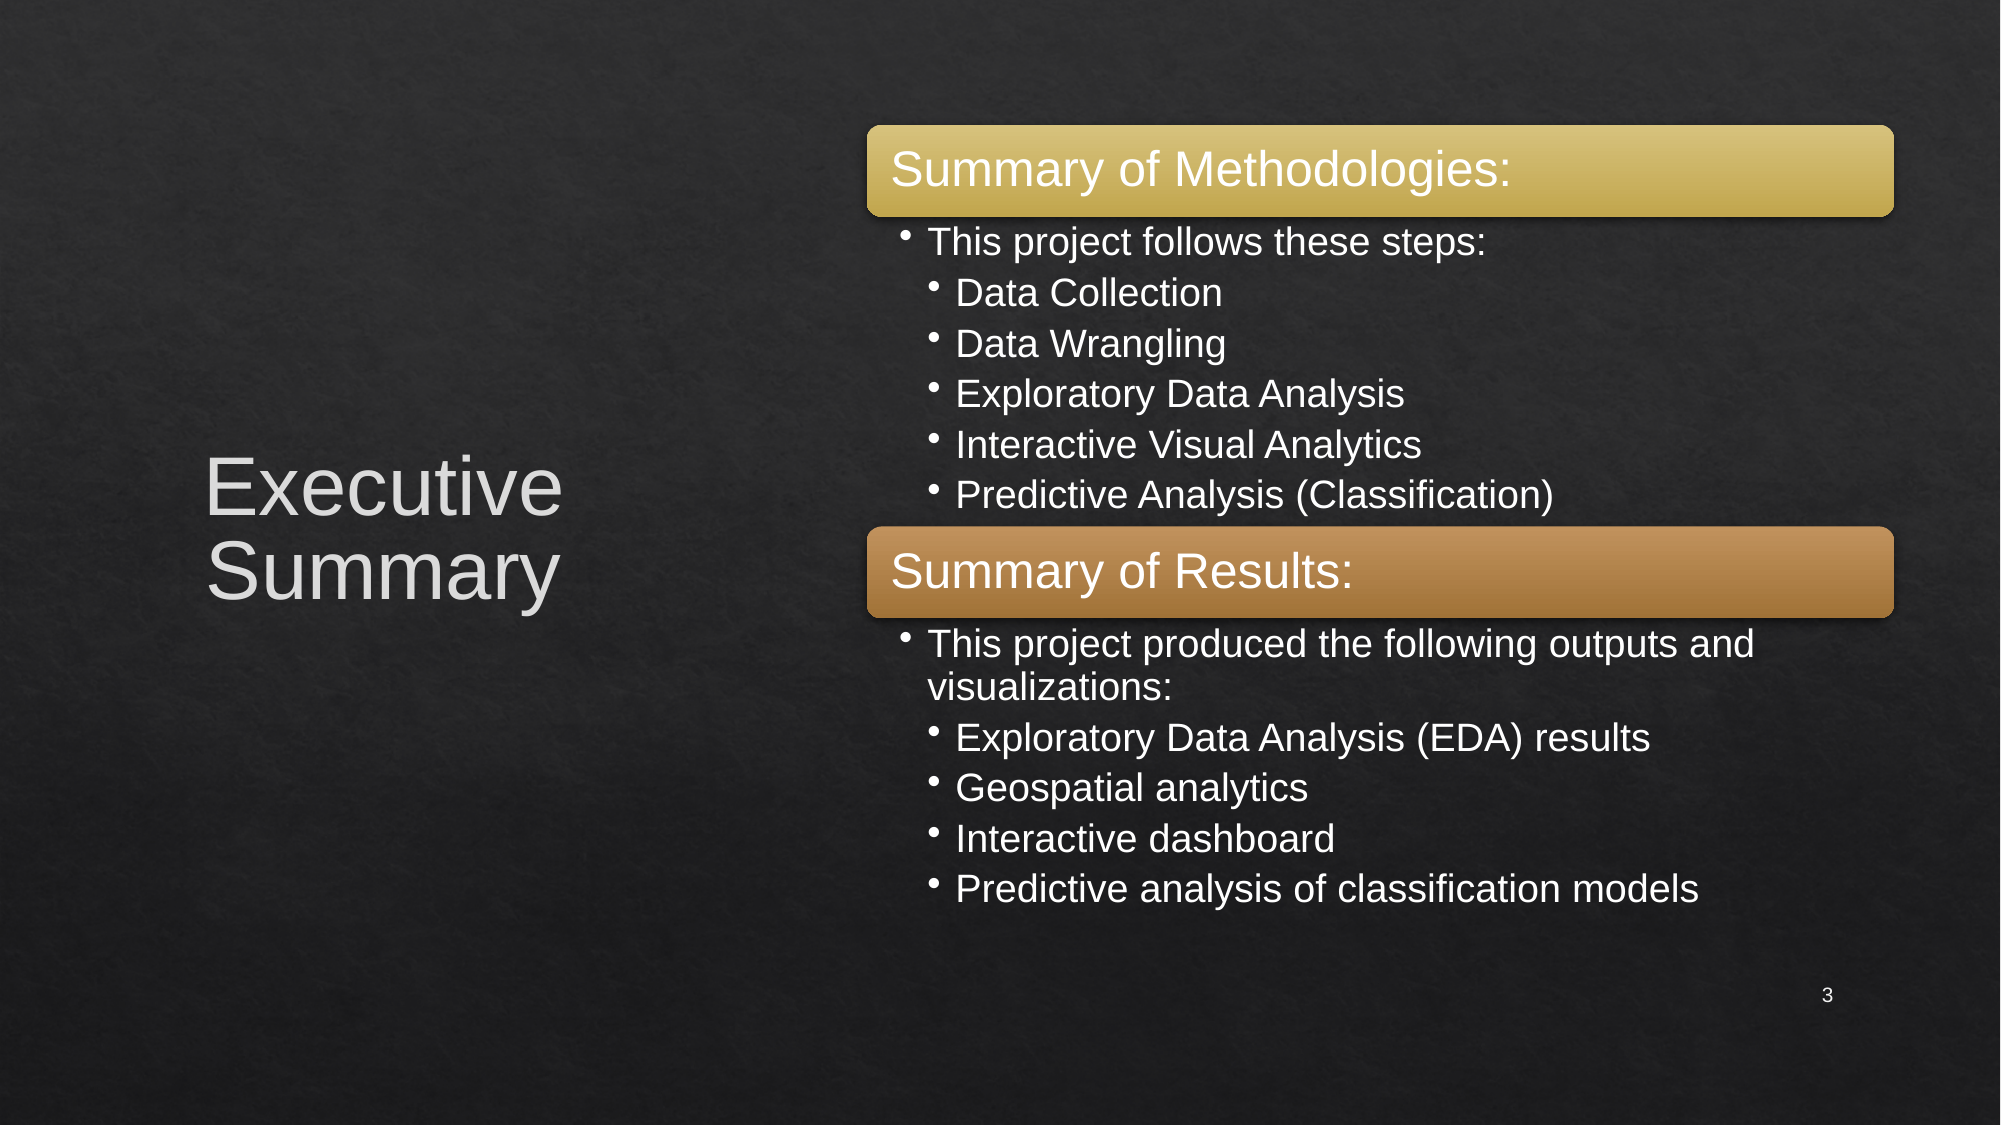

Executive Summary
Summary of Methodologies:
This project follows these steps:
Data Collection
Data Wrangling
Exploratory Data Analysis
Interactive Visual Analytics
Predictive Analysis (Classification)
Summary of Results:
This project produced the following outputs and visualizations:
Exploratory Data Analysis (EDA) results
Geospatial analytics
Interactive dashboard
Predictive analysis of classification models
3